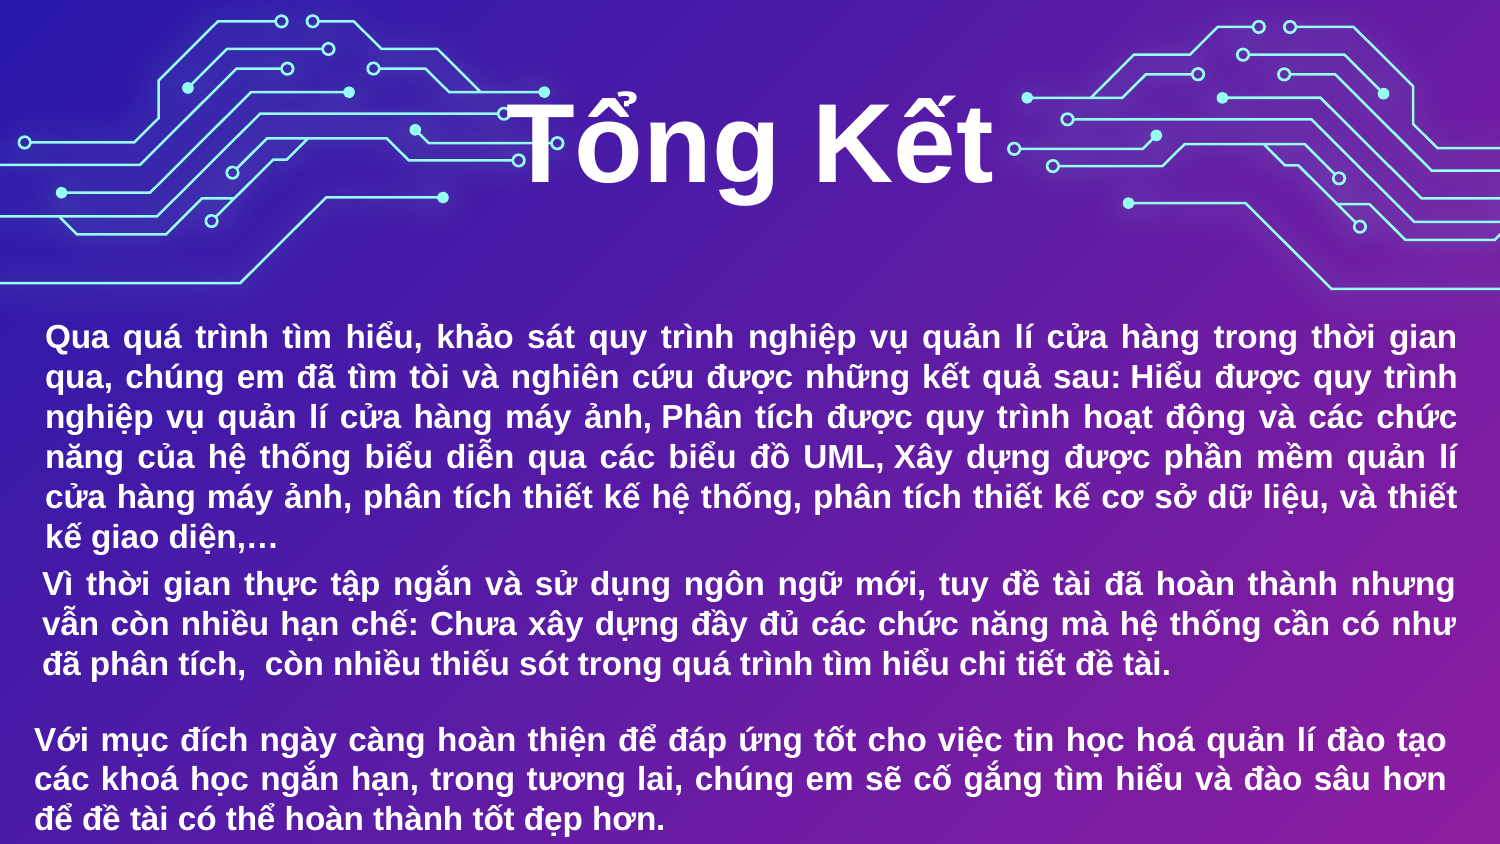

# Tổng Kết
Qua quá trình tìm hiểu, khảo sát quy trình nghiệp vụ quản lí cửa hàng trong thời gian qua, chúng em đã tìm tòi và nghiên cứu được những kết quả sau: Hiểu được quy trình nghiệp vụ quản lí cửa hàng máy ảnh, Phân tích được quy trình hoạt động và các chức năng của hệ thống biểu diễn qua các biểu đồ UML, Xây dựng được phần mềm quản lí cửa hàng máy ảnh, phân tích thiết kế hệ thống, phân tích thiết kế cơ sở dữ liệu, và thiết kế giao diện,…

Venus
Vì thời gian thực tập ngắn và sử dụng ngôn ngữ mới, tuy đề tài đã hoàn thành nhưng vẫn còn nhiều hạn chế: Chưa xây dựng đầy đủ các chức năng mà hệ thống cần có như đã phân tích,  còn nhiều thiếu sót trong quá trình tìm hiểu chi tiết đề tài.
Với mục đích ngày càng hoàn thiện để đáp ứng tốt cho việc tin học hoá quản lí đào tạo các khoá học ngắn hạn, trong tương lai, chúng em sẽ cố gắng tìm hiểu và đào sâu hơn để đề tài có thể hoàn thành tốt đẹp hơn.